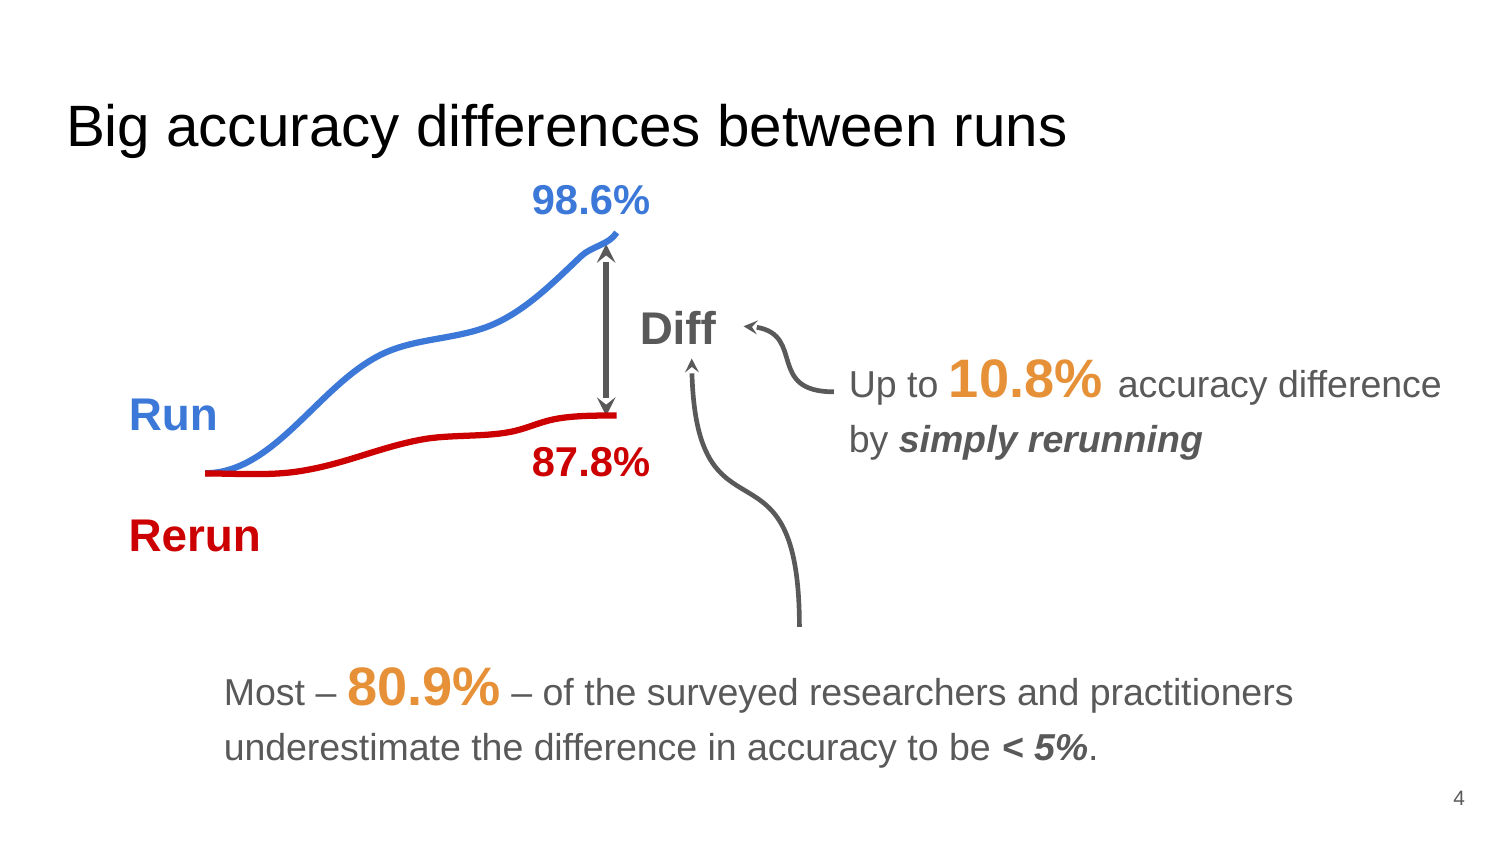

# Big accuracy differences between runs
98.6%

Diff
Up to 10.8% accuracy difference by simply rerunning
Run

87.8%
Rerun
Most – 80.9% – of the surveyed researchers and practitioners underestimate the difference in accuracy to be < 5%.
4